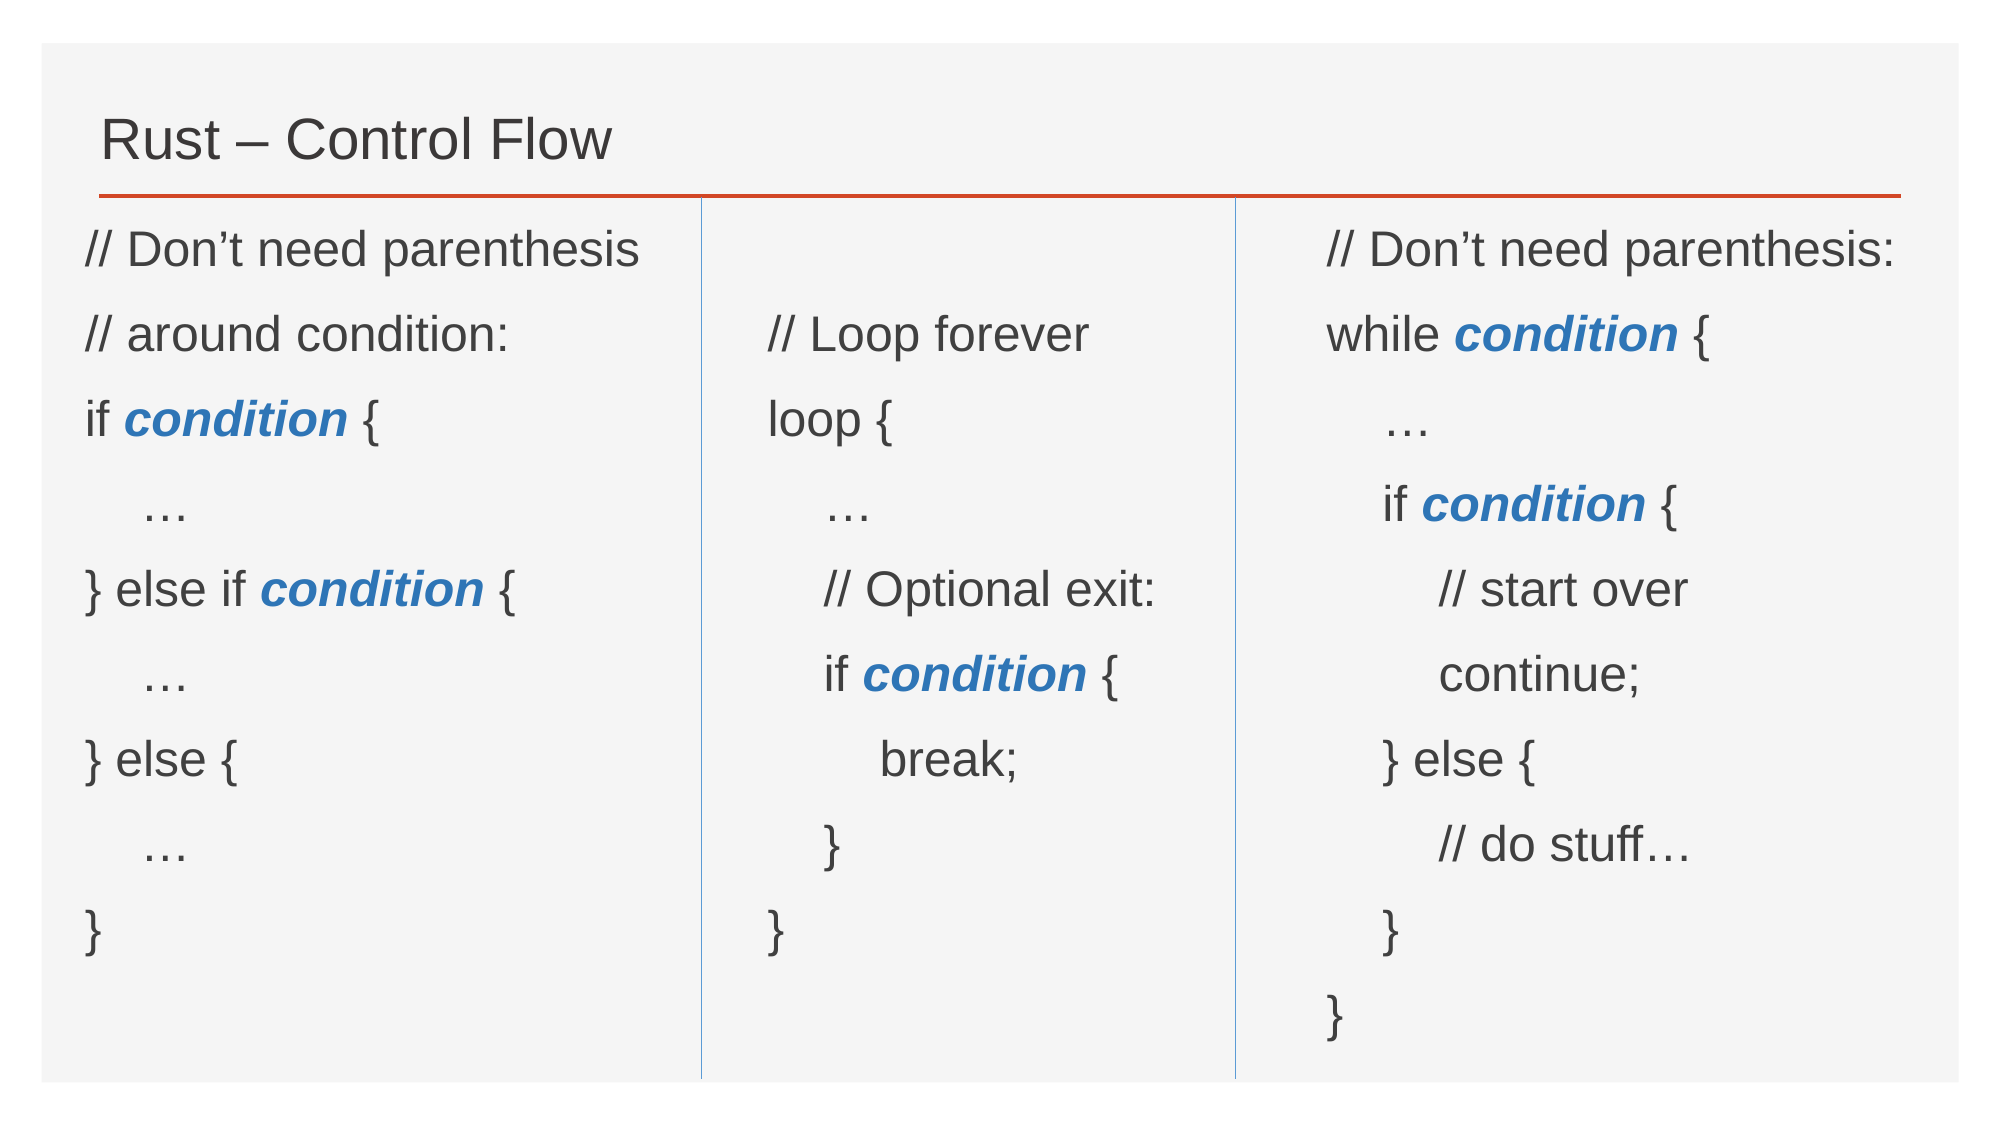

# Rust – Control Flow
// Don’t need parenthesis
// around condition:
if condition {
    …
} else if condition {
    …
} else {
    …
}

// Loop forever
loop {
    …
    // Optional exit:
    if condition {
        break;
    }
}

// Don’t need parenthesis:
while condition {
    …
    if condition {
        // start over
        continue;
    } else {
        // do stuff…
    }
}